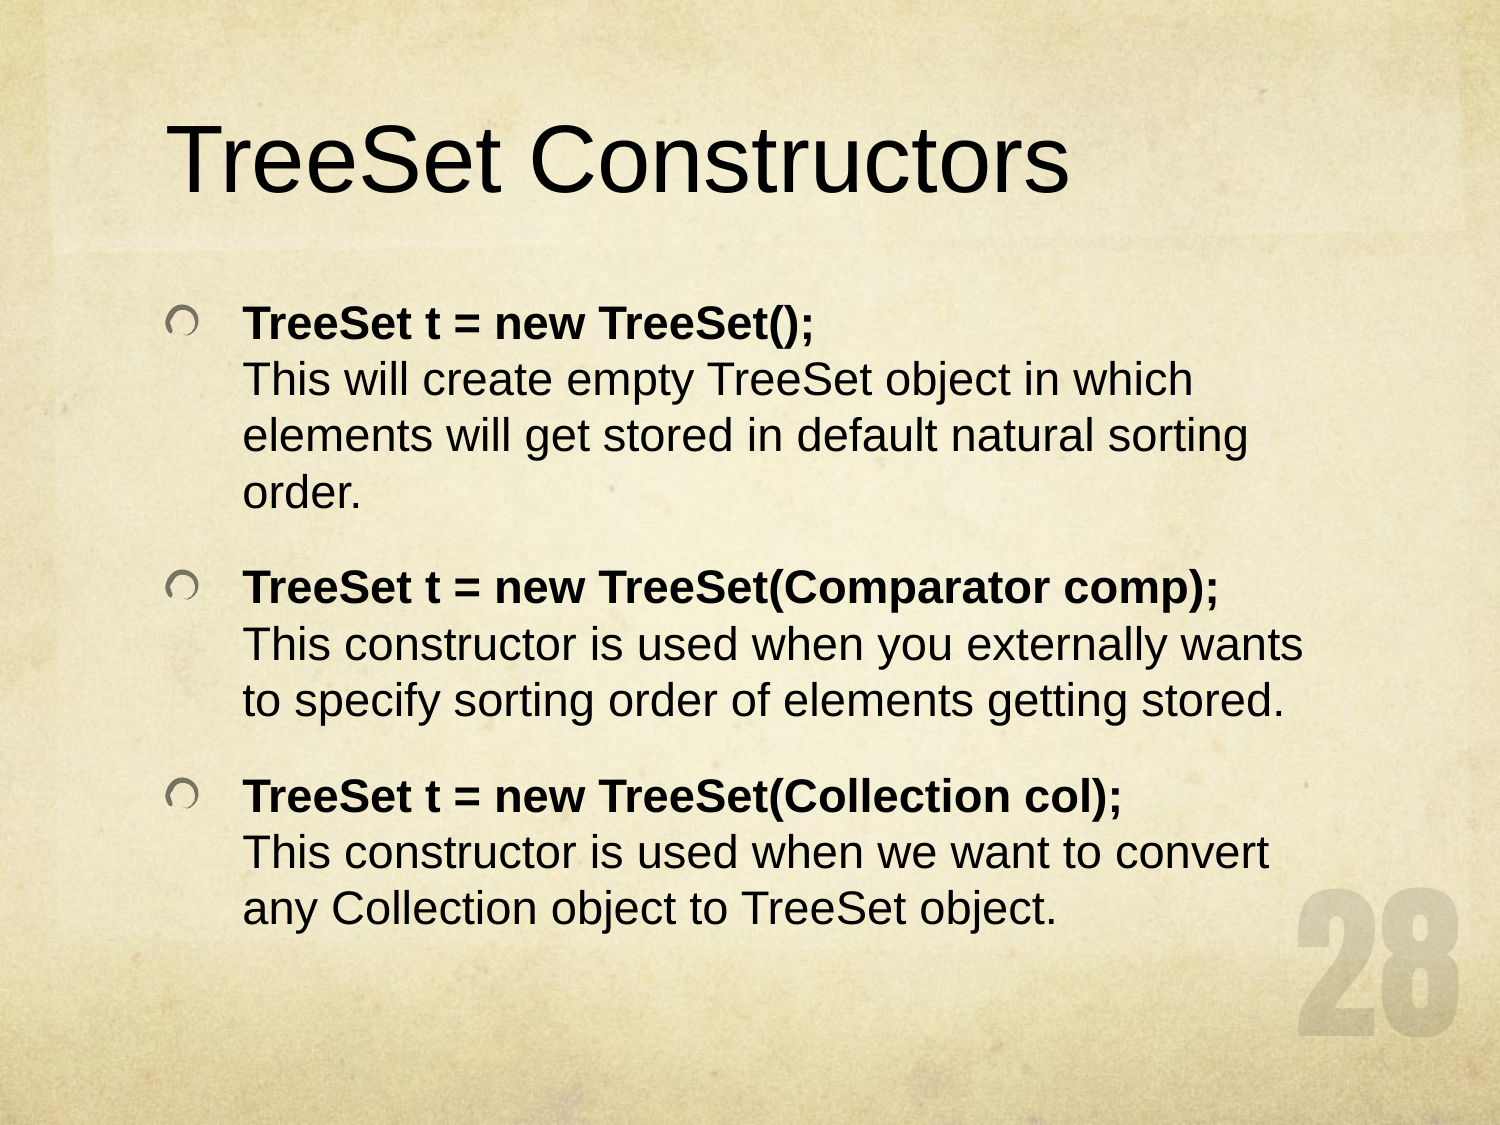

# TreeSet Constructors
TreeSet t = new TreeSet();
This will create empty TreeSet object in which elements will get stored in default natural sorting order.
TreeSet t = new TreeSet(Comparator comp);
This constructor is used when you externally wants to specify sorting order of elements getting stored.
TreeSet t = new TreeSet(Collection col); 
This constructor is used when we want to convert any Collection object to TreeSet object.

28